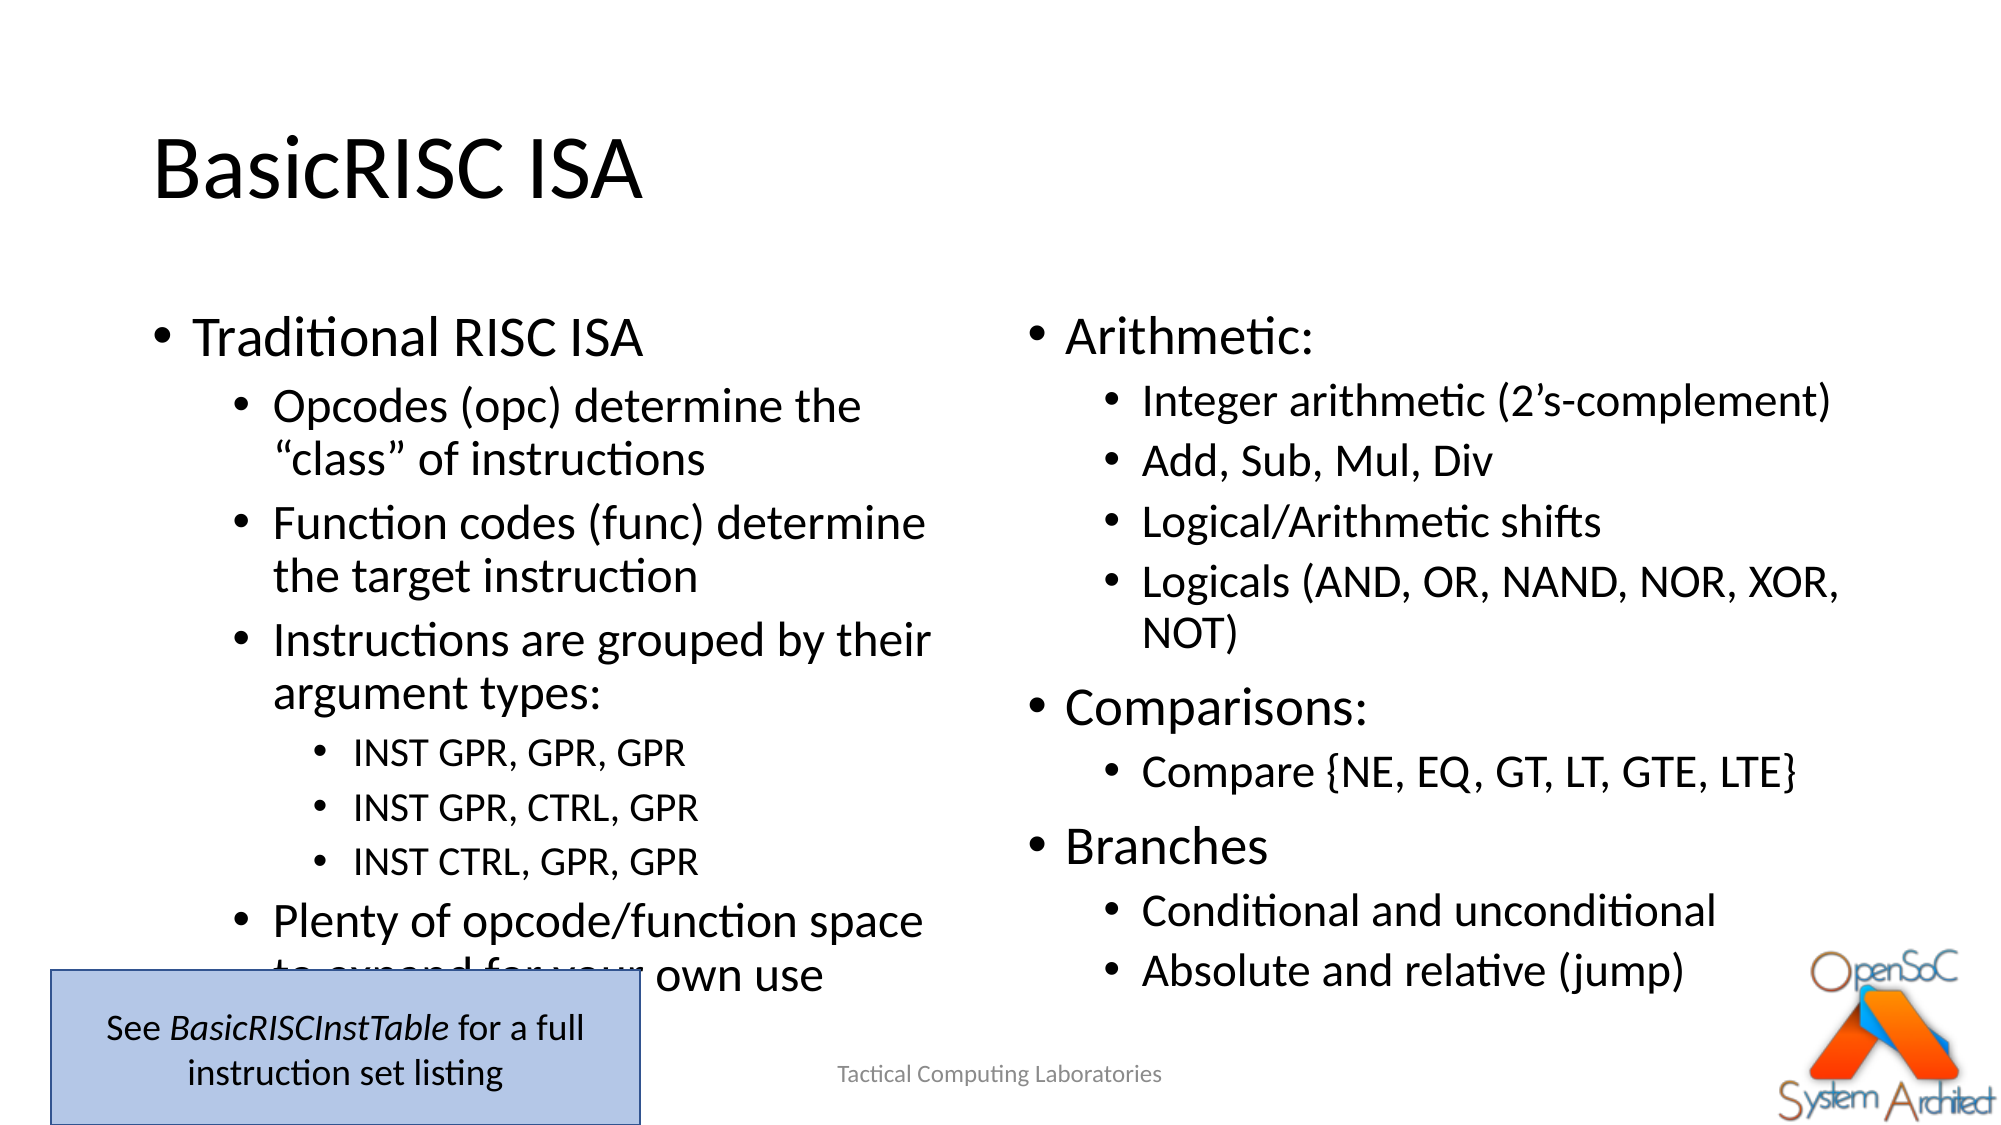

# BasicRISC ISA
Traditional RISC ISA
Opcodes (opc) determine the “class” of instructions
Function codes (func) determine the target instruction
Instructions are grouped by their argument types:
INST GPR, GPR, GPR
INST GPR, CTRL, GPR
INST CTRL, GPR, GPR
Plenty of opcode/function space to expand for your own use
Arithmetic:
Integer arithmetic (2’s-complement)
Add, Sub, Mul, Div
Logical/Arithmetic shifts
Logicals (AND, OR, NAND, NOR, XOR, NOT)
Comparisons:
Compare {NE, EQ, GT, LT, GTE, LTE}
Branches
Conditional and unconditional
Absolute and relative (jump)

See BasicRISCInstTable for a full instruction set listing
Tactical Computing Laboratories